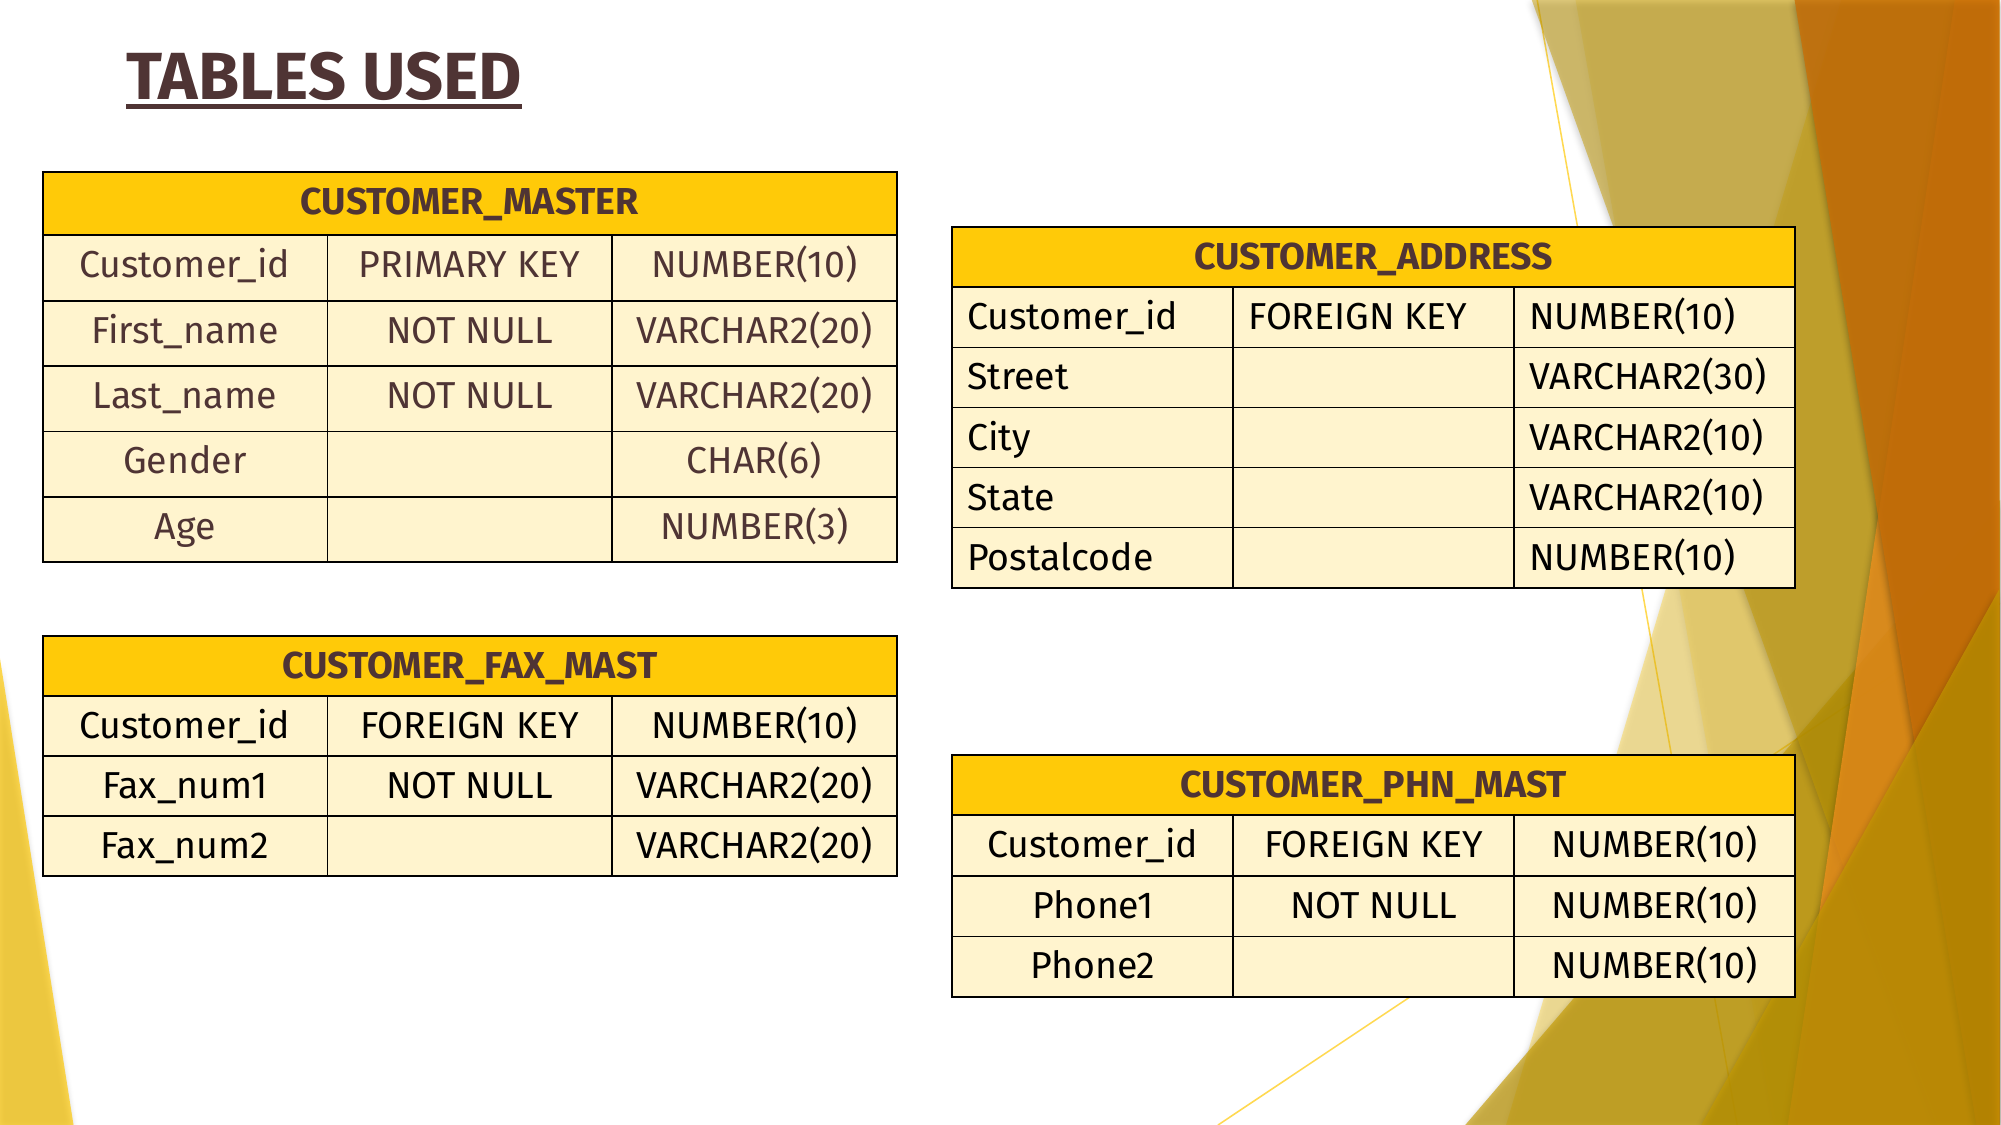

# TABLES USED
| CUSTOMER\_MASTER |  |  |
| --- | --- | --- |
| Customer\_id | PRIMARY KEY | NUMBER(10) |
| First\_name | NOT NULL | VARCHAR2(20) |
| Last\_name | NOT NULL | VARCHAR2(20) |
| Gender |  | CHAR(6) |
| Age |  | NUMBER(3) |
| CUSTOMER\_ADDRESS |  |  |
| --- | --- | --- |
| Customer\_id | FOREIGN KEY | NUMBER(10) |
| Street |  | VARCHAR2(30) |
| City |  | VARCHAR2(10) |
| State |  | VARCHAR2(10) |
| Postalcode |  | NUMBER(10) |
| CUSTOMER\_FAX\_MAST |  |  |
| --- | --- | --- |
| Customer\_id | FOREIGN KEY | NUMBER(10) |
| Fax\_num1 | NOT NULL | VARCHAR2(20) |
| Fax\_num2 |  | VARCHAR2(20) |
| CUSTOMER\_PHN\_MAST |  |  |
| --- | --- | --- |
| Customer\_id | FOREIGN KEY | NUMBER(10) |
| Phone1 | NOT NULL | NUMBER(10) |
| Phone2 |  | NUMBER(10) |